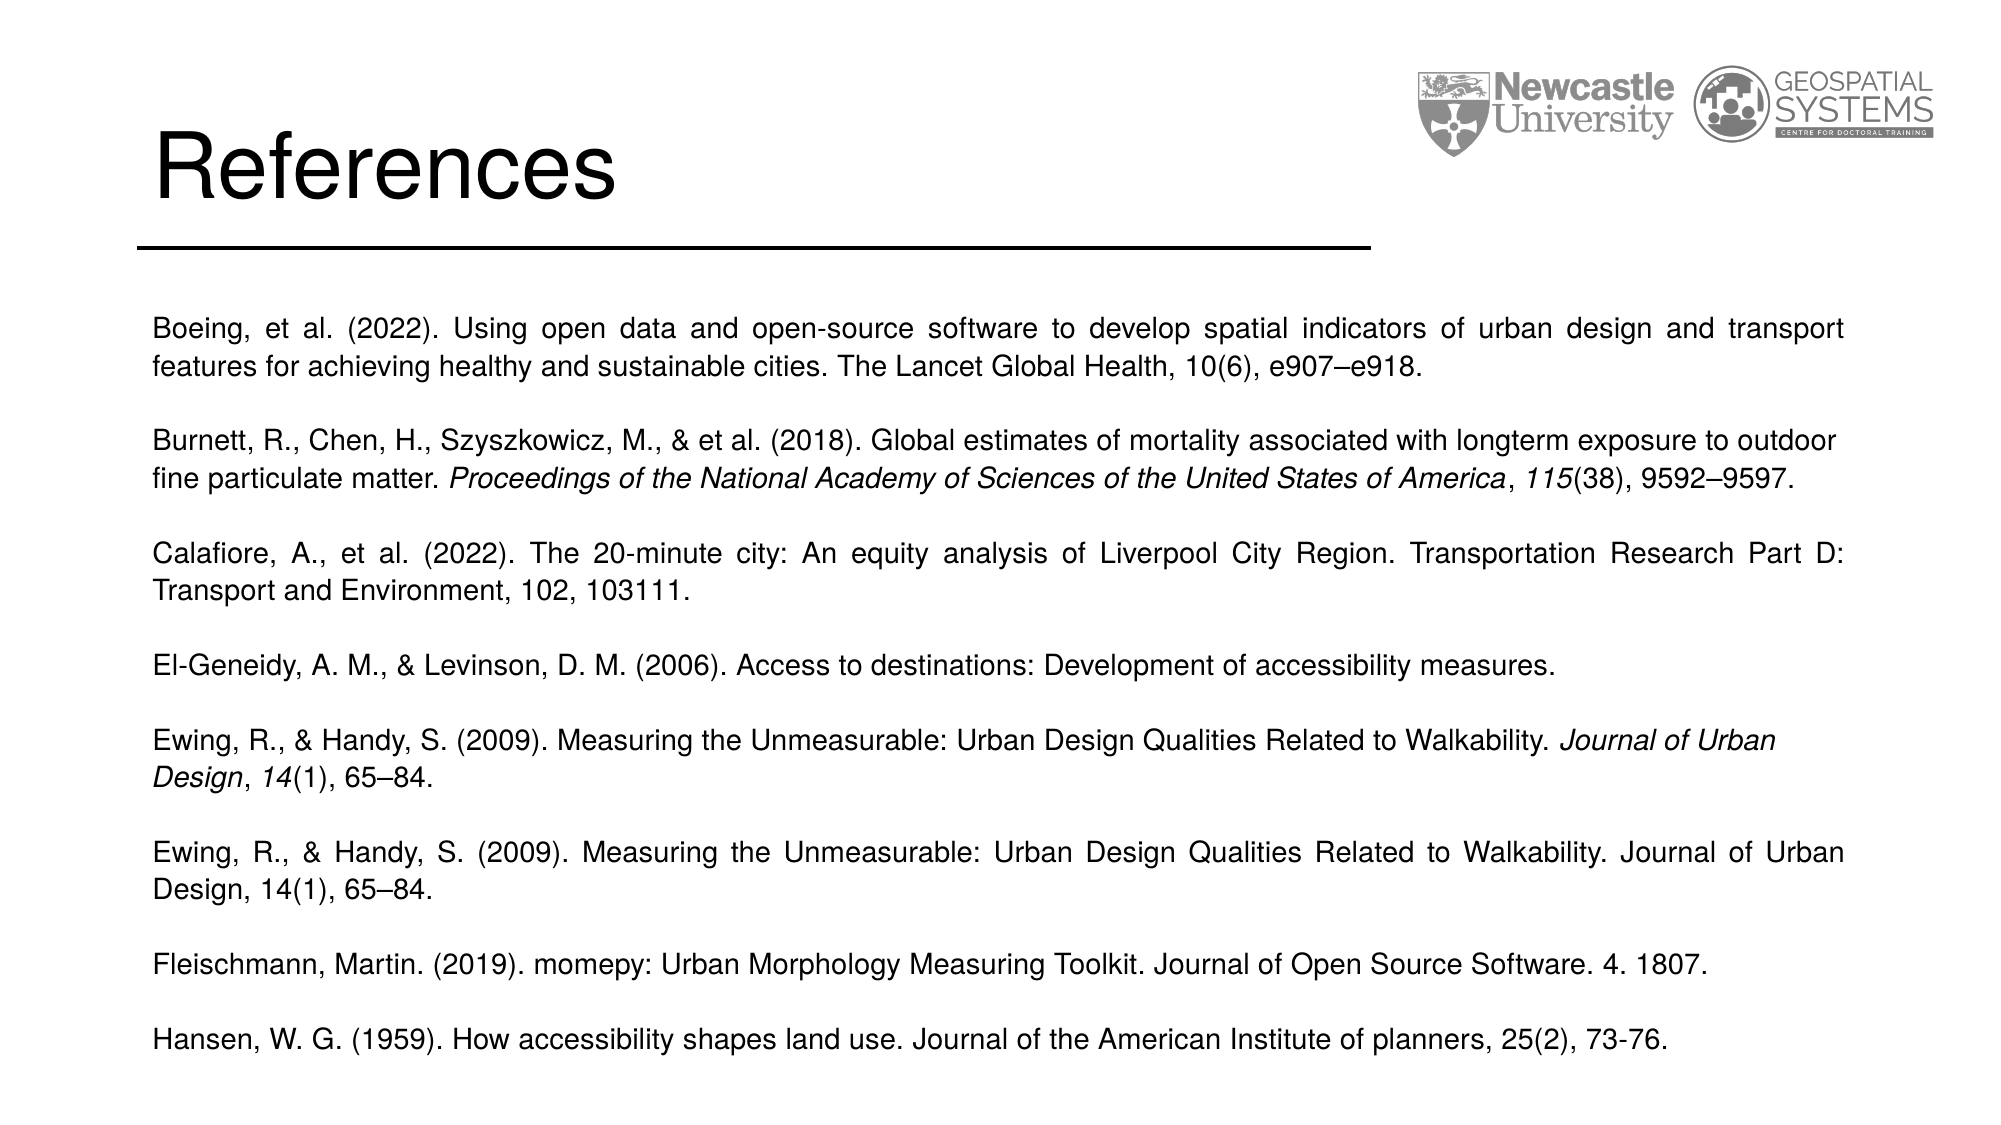

# References
Boeing, et al. (2022). Using open data and open-source software to develop spatial indicators of urban design and transport features for achieving healthy and sustainable cities. The Lancet Global Health, 10(6), e907–e918.
Burnett, R., Chen, H., Szyszkowicz, M., & et al. (2018). Global estimates of mortality associated with longterm exposure to outdoor fine particulate matter. Proceedings of the National Academy of Sciences of the United States of America, 115(38), 9592–9597.
Calafiore, A., et al. (2022). The 20-minute city: An equity analysis of Liverpool City Region. Transportation Research Part D: Transport and Environment, 102, 103111.
El-Geneidy, A. M., & Levinson, D. M. (2006). Access to destinations: Development of accessibility measures.
Ewing, R., & Handy, S. (2009). Measuring the Unmeasurable: Urban Design Qualities Related to Walkability. Journal of Urban Design, 14(1), 65–84.
Ewing, R., & Handy, S. (2009). Measuring the Unmeasurable: Urban Design Qualities Related to Walkability. Journal of Urban Design, 14(1), 65–84.
Fleischmann, Martin. (2019). momepy: Urban Morphology Measuring Toolkit. Journal of Open Source Software. 4. 1807.
Hansen, W. G. (1959). How accessibility shapes land use. Journal of the American Institute of planners, 25(2), 73-76.